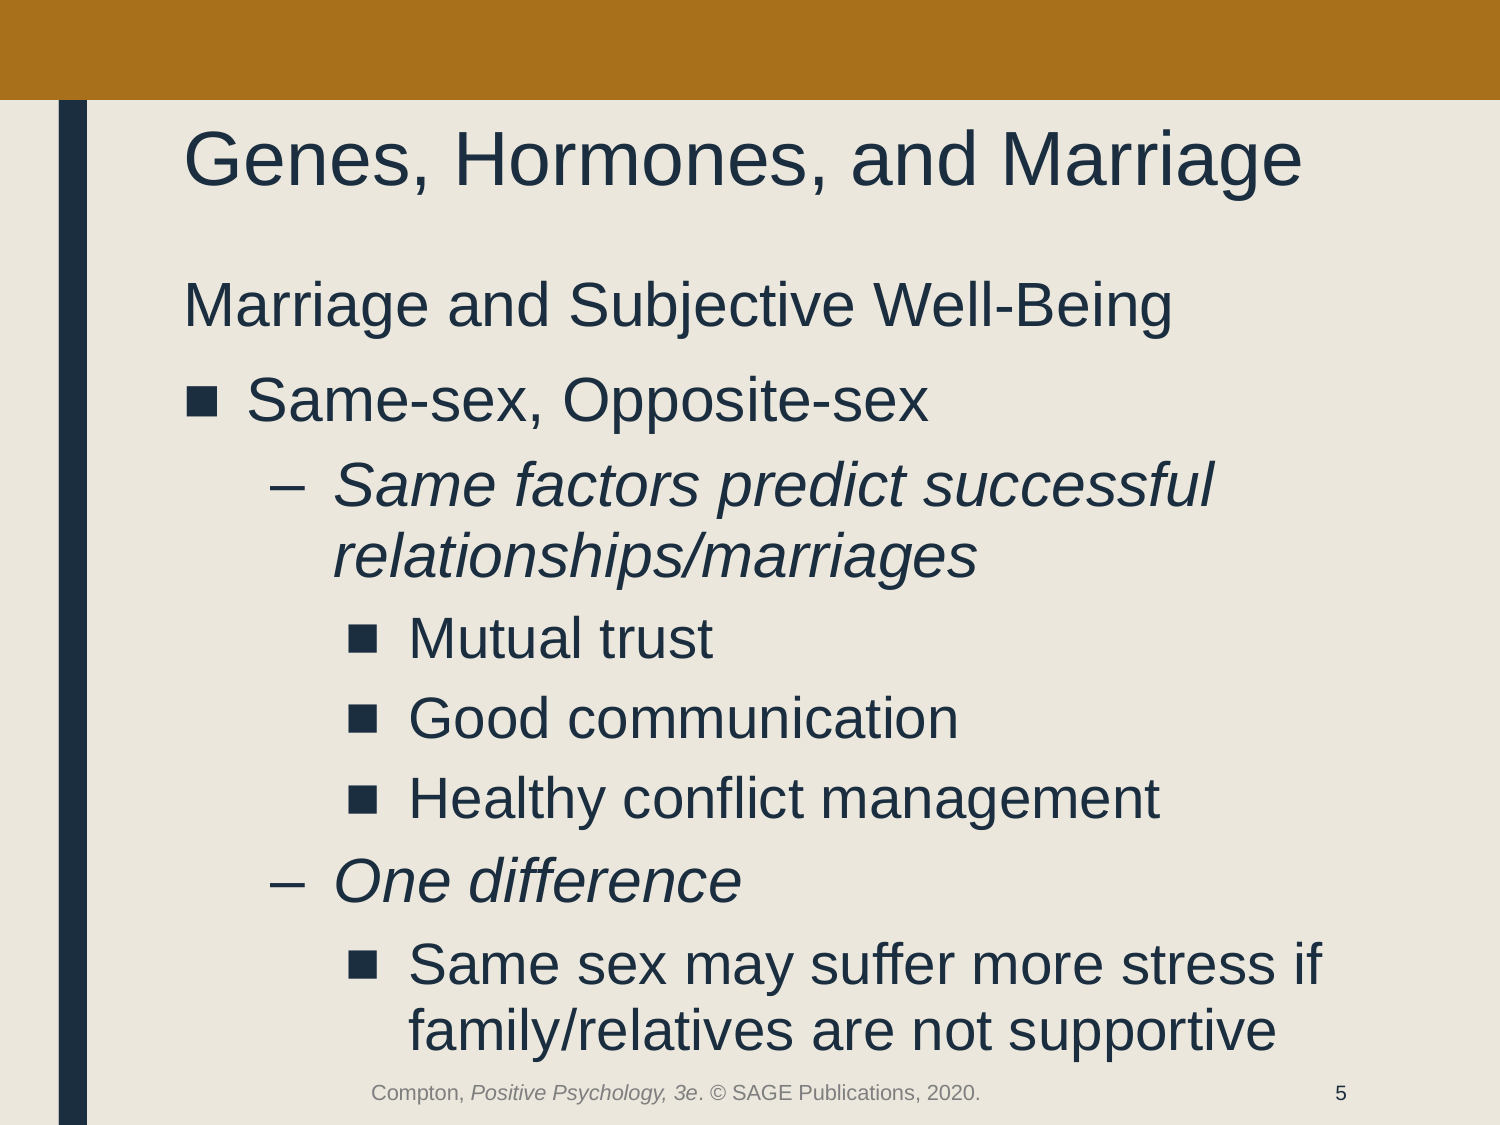

# Genes, Hormones, and Marriage
Marriage and Subjective Well-Being
Same-sex, Opposite-sex
Same factors predict successful relationships/marriages
Mutual trust
Good communication
Healthy conflict management
One difference
Same sex may suffer more stress if family/relatives are not supportive

Compton, Positive Psychology, 3e. © SAGE Publications, 2020.
5